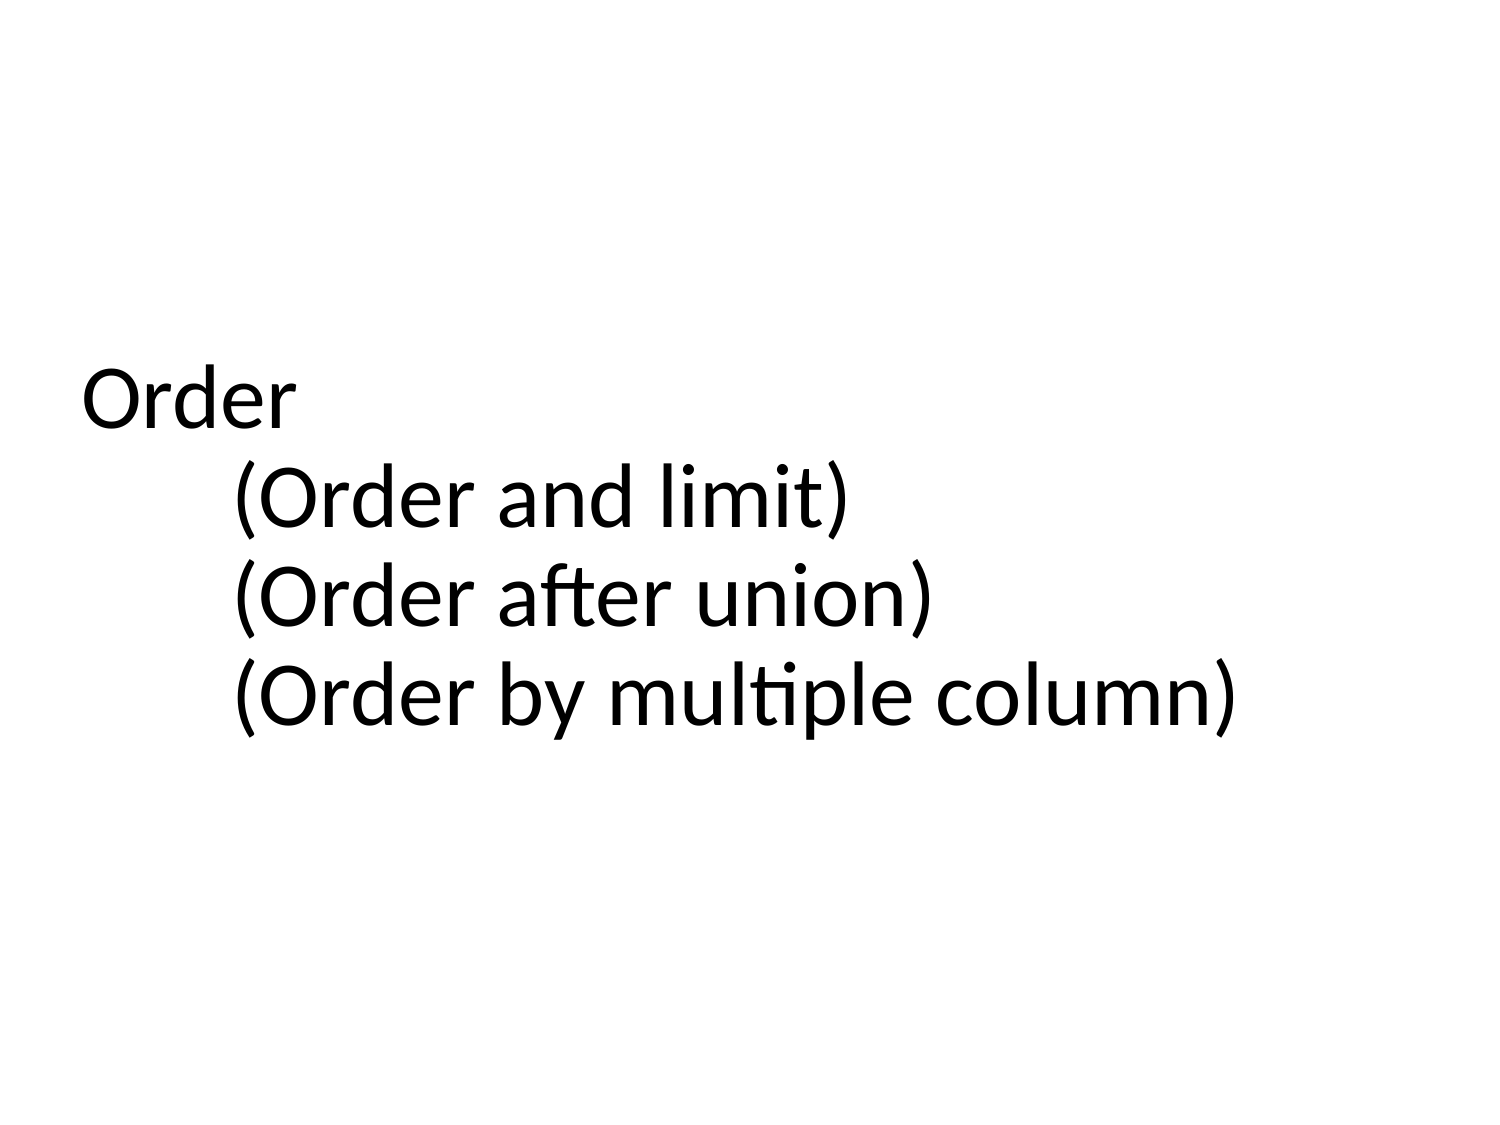

Order
	(Order and limit)
	(Order after union)
	(Order by multiple column)